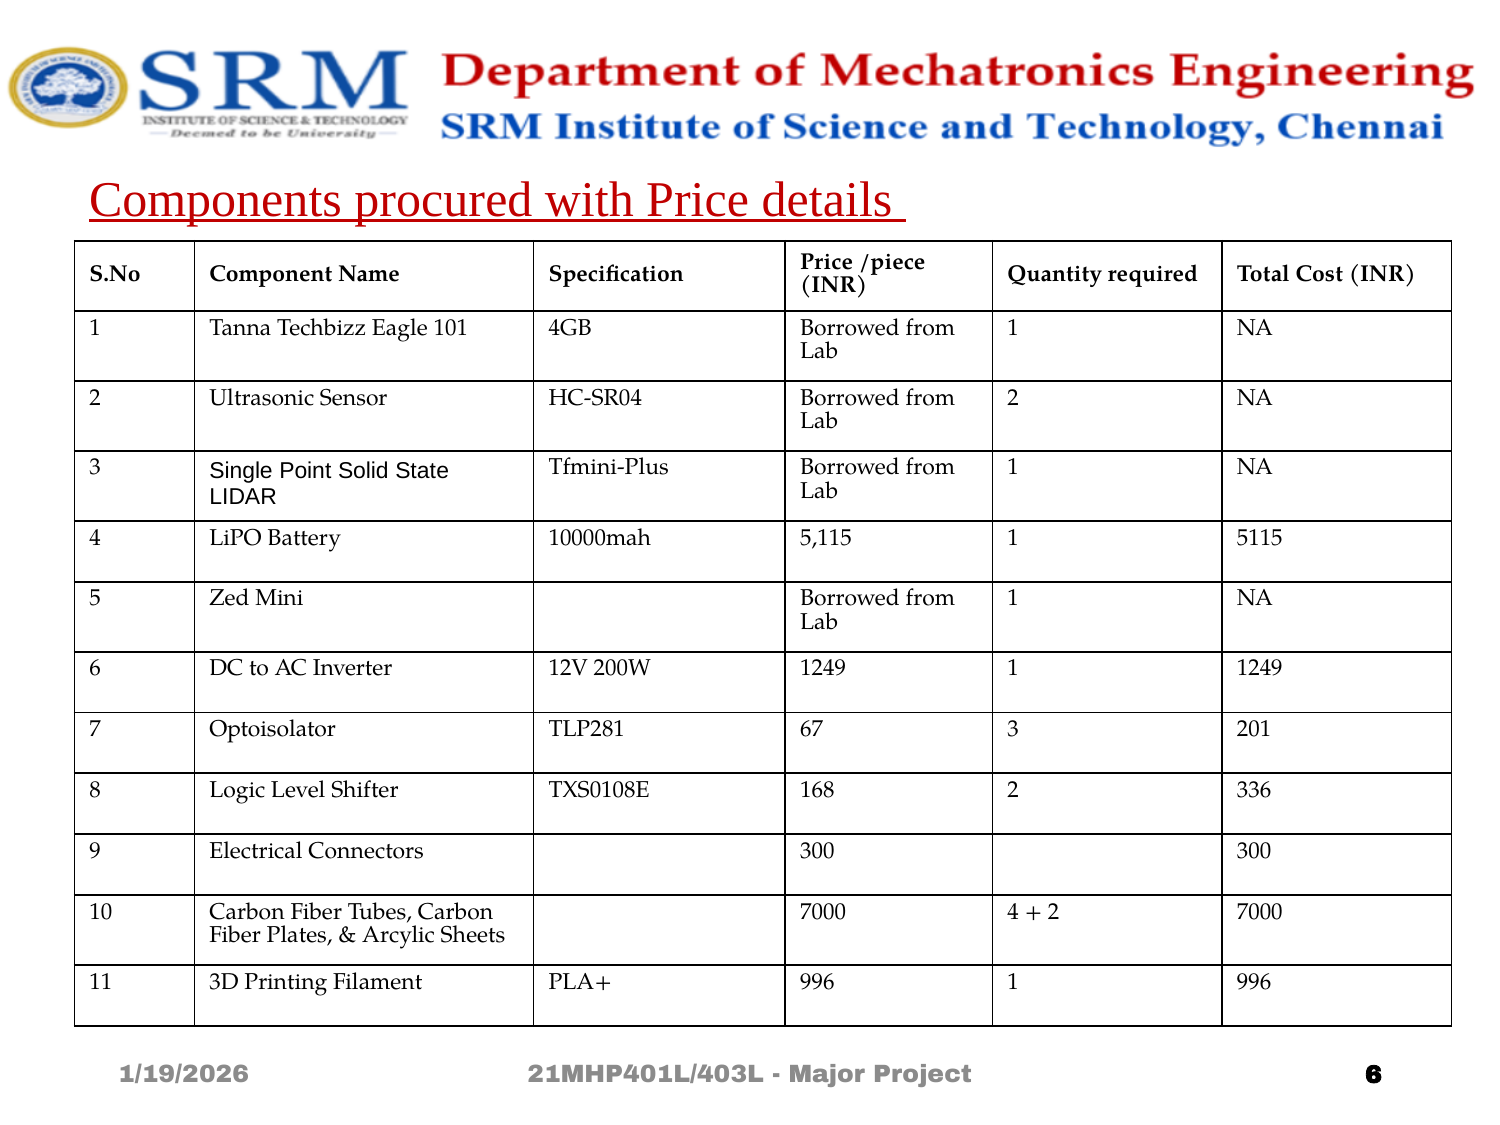

Components procured with Price details
| S.No | Component Name | Specification | Price /piece (INR) | Quantity required | Total Cost (INR) |
| --- | --- | --- | --- | --- | --- |
| 1 | Tanna Techbizz Eagle 101 | 4GB | Borrowed from Lab | 1 | NA |
| 2 | Ultrasonic Sensor | HC-SR04 | Borrowed from Lab | 2 | NA |
| 3 | Single Point Solid State LIDAR | Tfmini-Plus | Borrowed from Lab | 1 | NA |
| 4 | LiPO Battery | 10000mah | 5,115 | 1 | 5115 |
| 5 | Zed Mini |  | Borrowed from Lab | 1 | NA |
| 6 | DC to AC Inverter | 12V 200W | 1249 | 1 | 1249 |
| 7 | Optoisolator | TLP281 | 67 | 3 | 201 |
| 8 | Logic Level Shifter | TXS0108E | 168 | 2 | 336 |
| 9 | Electrical Connectors |  | 300 |  | 300 |
| 10 | Carbon Fiber Tubes, Carbon Fiber Plates, & Arcylic Sheets |  | 7000 | 4 + 2 | 7000 |
| 11 | 3D Printing Filament | PLA+ | 996 | 1 | 996 |
1/19/2026
21MHP401L/403L - Major Project
6